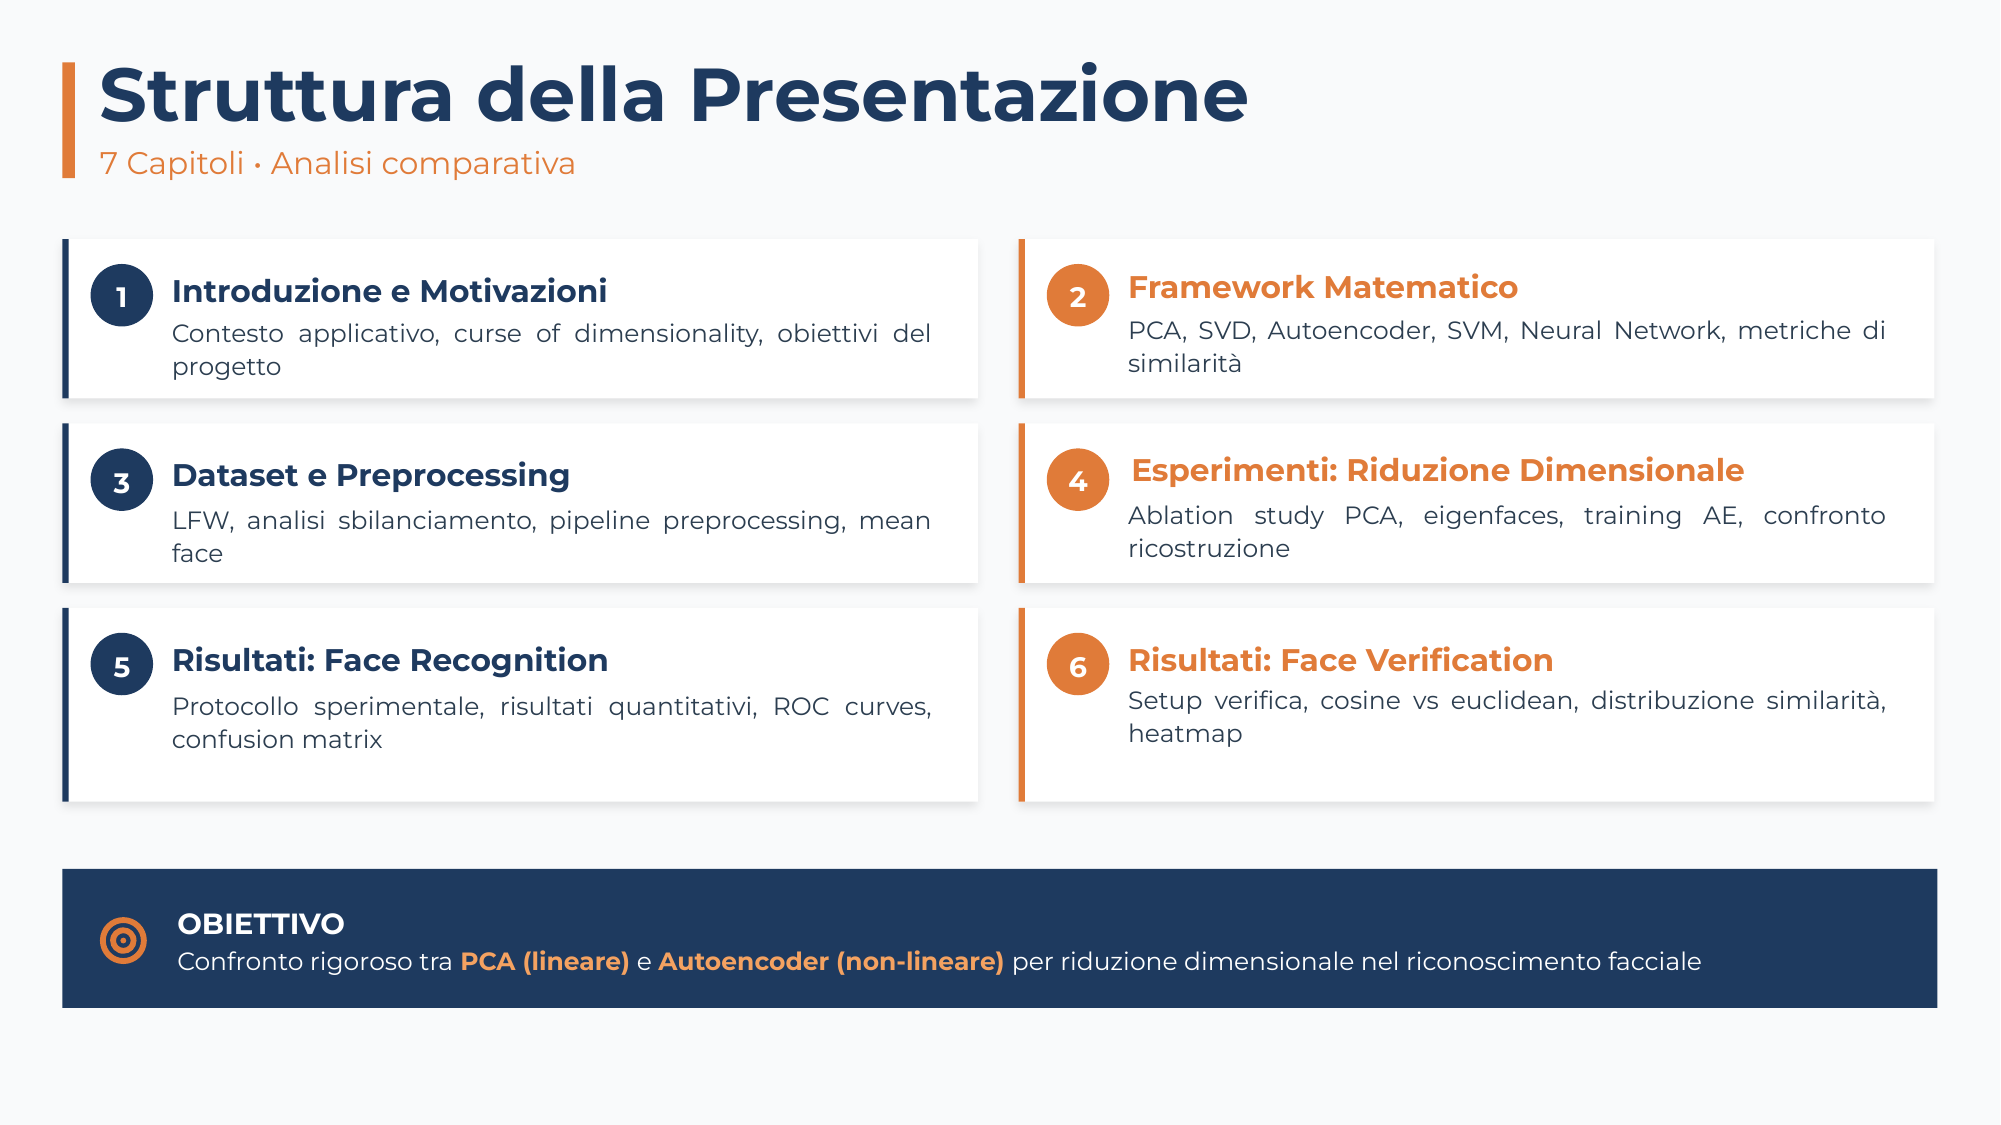

Struttura della Presentazione
7 Capitoli • Analisi comparativa

1
2
Framework Matematico

Introduzione e Motivazioni

PCA, SVD, Autoencoder, SVM, Neural Network, metriche di similarità
Contesto applicativo, curse of dimensionality, obiettivi del progetto

Esperimenti: Riduzione Dimensionale
4
3

Dataset e Preprocessing

Ablation study PCA, eigenfaces, training AE, confronto ricostruzione
LFW, analisi sbilanciamento, pipeline preprocessing, mean face

5
6

Risultati: Face Recognition

Risultati: Face Verification
Setup verifica, cosine vs euclidean, distribuzione similarità, heatmap
Protocollo sperimentale, risultati quantitativi, ROC curves, confusion matrix

OBIETTIVO

Confronto rigoroso tra PCA (lineare) e Autoencoder (non-lineare) per riduzione dimensionale nel riconoscimento facciale